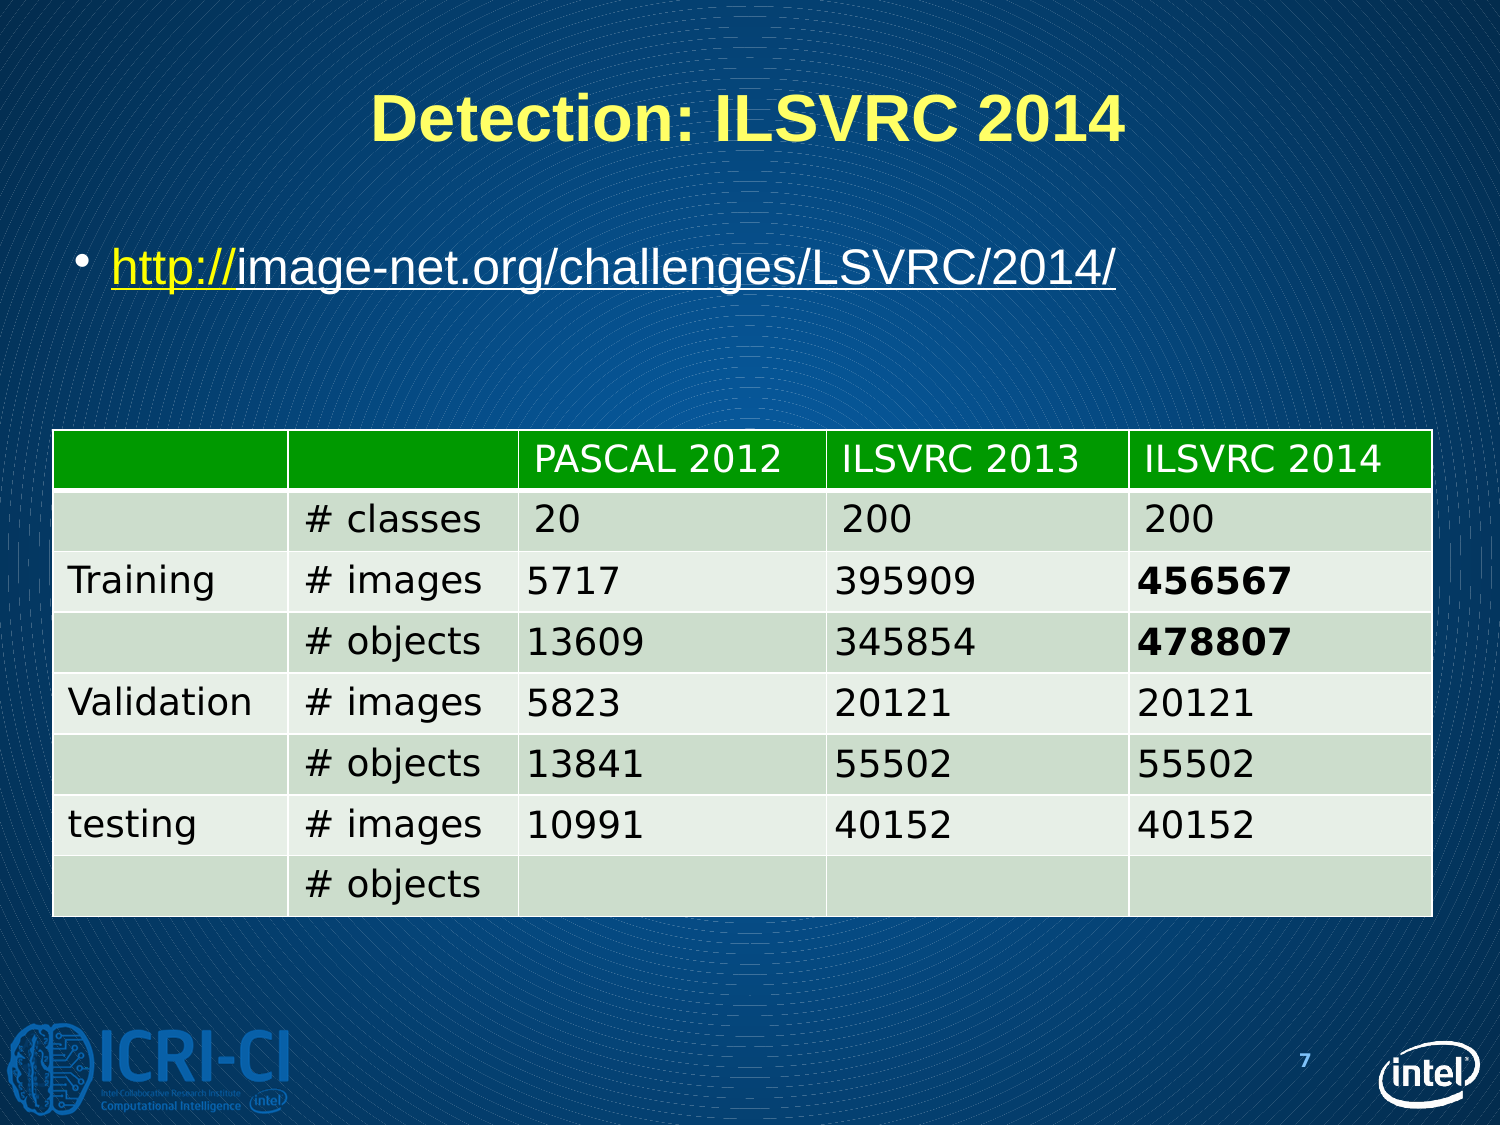

# Detection: ILSVRC 2014
http://image-net.org/challenges/LSVRC/2014/
|  |  | PASCAL 2012 | ILSVRC 2013 | ILSVRC 2014 |
| --- | --- | --- | --- | --- |
|  | # classes | 20 | 200 | 200 |
| Training | # images | 5717 | 395909 | 456567 |
|  | # objects | 13609 | 345854 | 478807 |
| Validation | # images | 5823 | 20121 | 20121 |
|  | # objects | 13841 | 55502 | 55502 |
| testing | # images | 10991 | 40152 | 40152 |
|  | # objects |  |  |  |